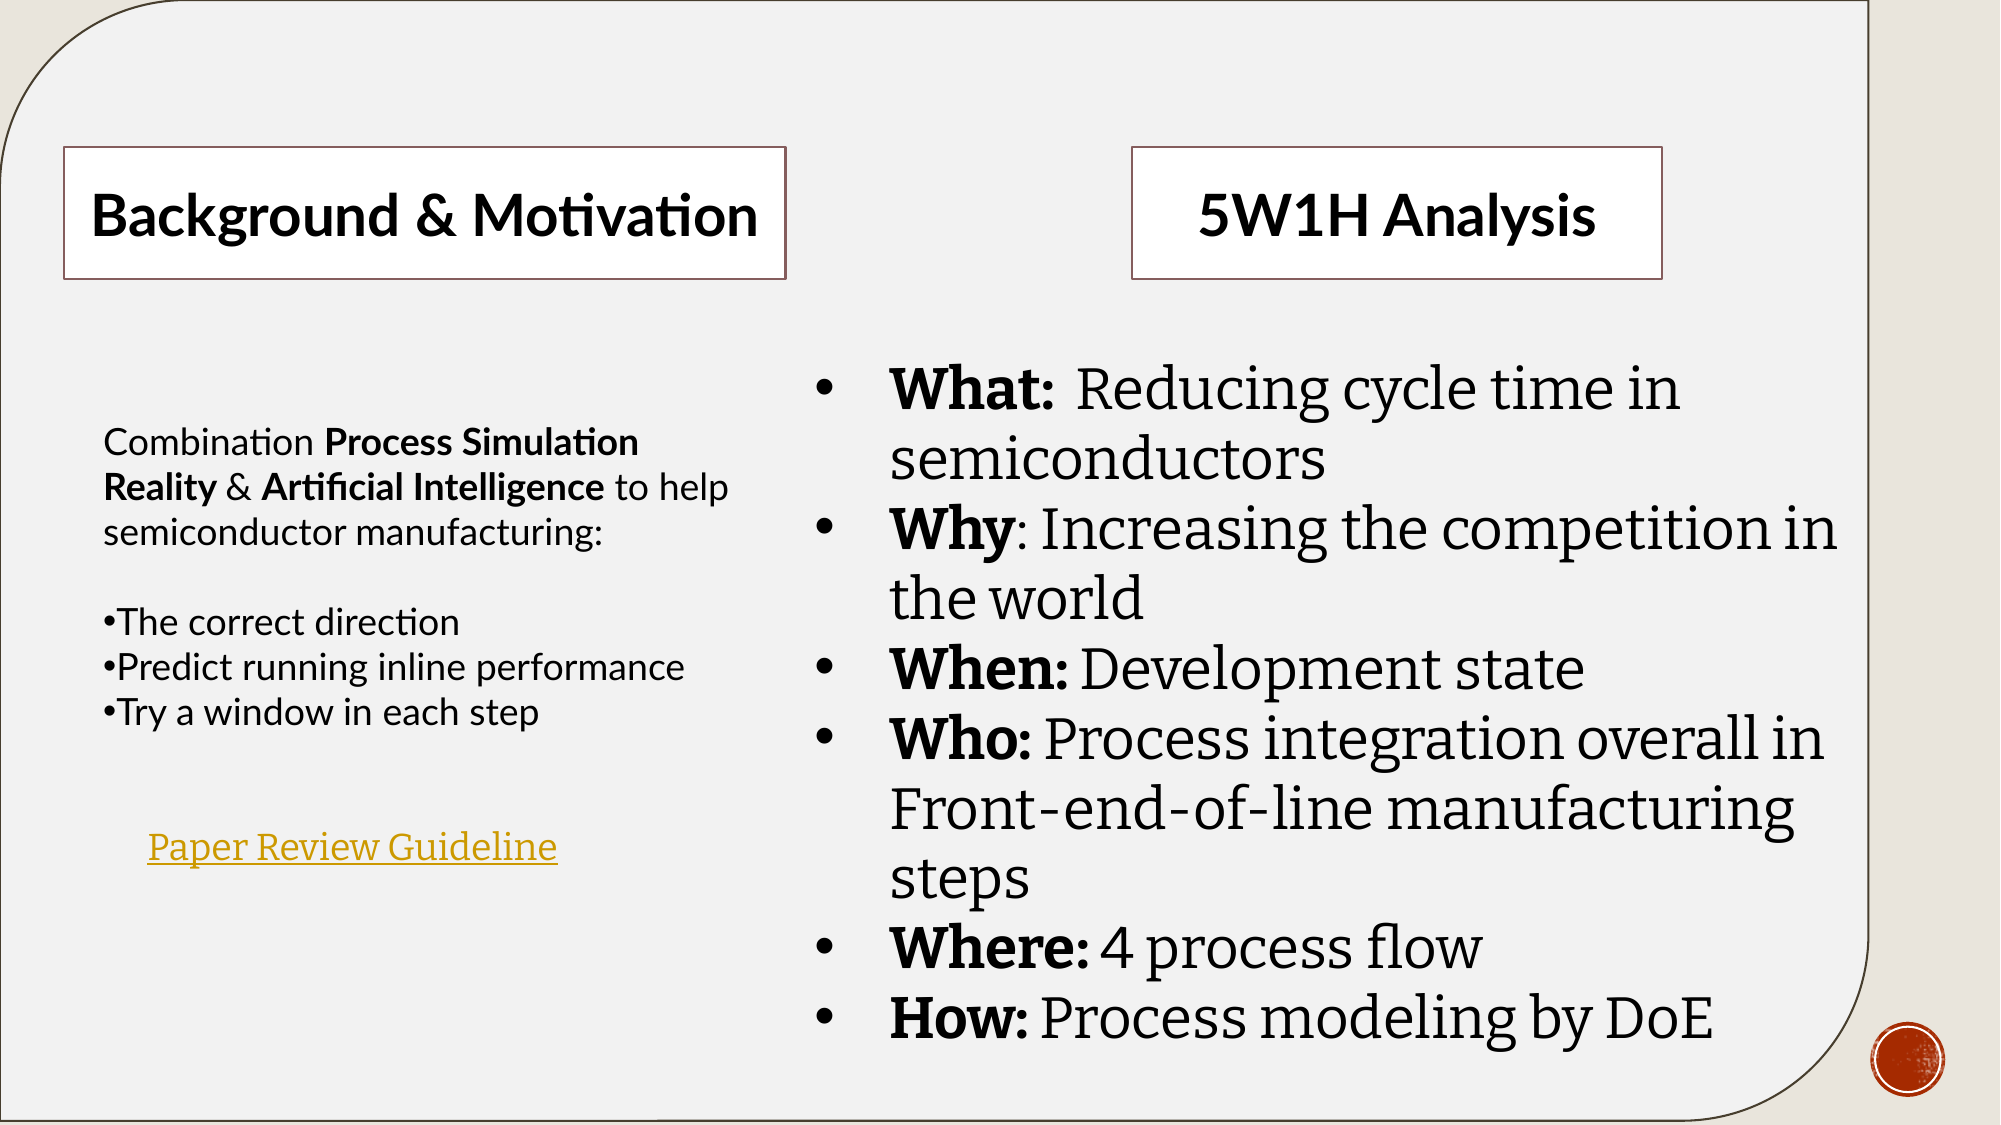

# Background & Motivation
Background & Motivation
5W1H Analysis
What:  Reducing cycle time in semiconductors
Why: Increasing the competition in the world
When: Development state
Who: Process integration overall in Front-end-of-line manufacturing steps
Where: 4 process flow
How: Process modeling by DoE

Combination Process Simulation  Reality & Artificial Intelligence to help semiconductor manufacturing:

The correct direction
Predict running inline performance
Try a window in each step

Paper Review Guideline